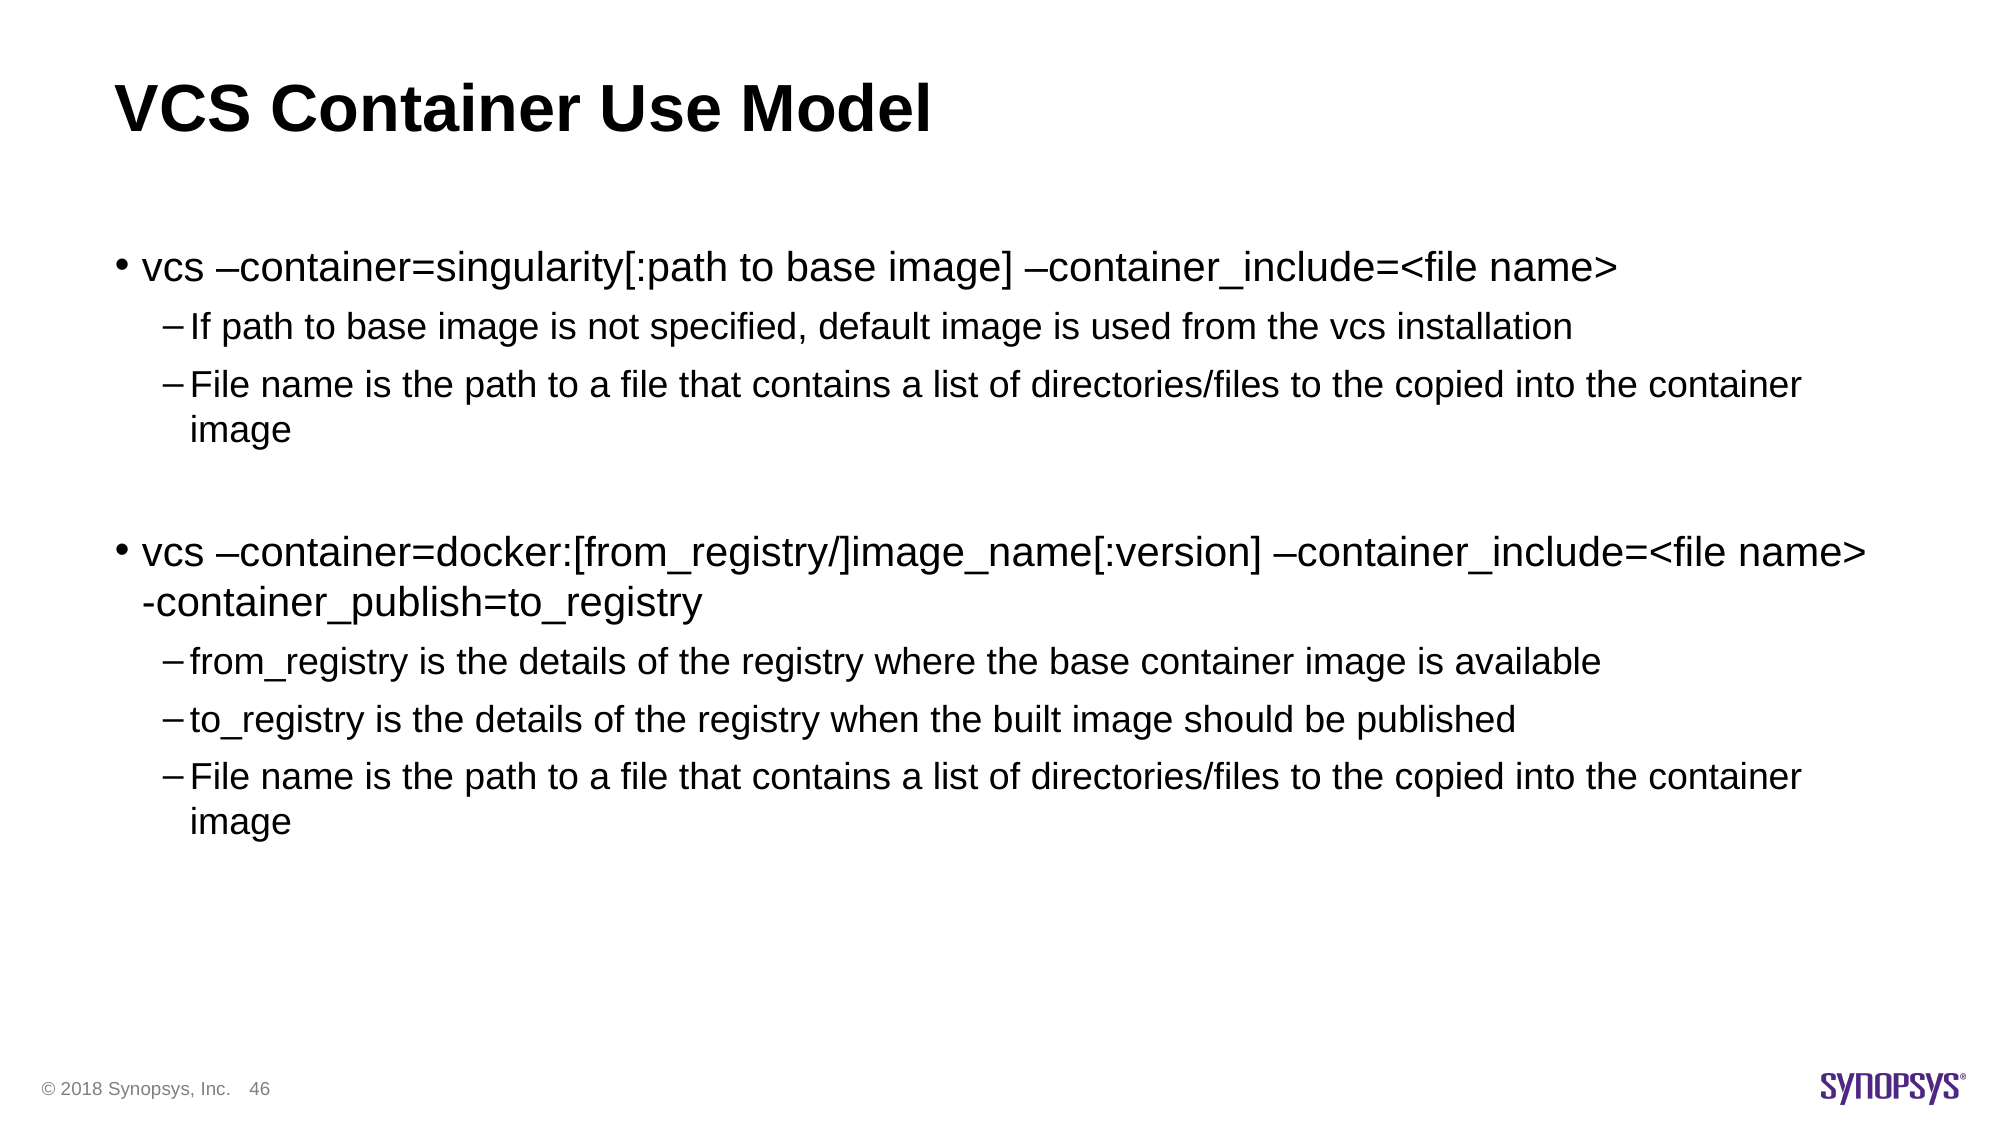

# VCS Container Use Model
vcs –container=singularity[:path to base image] –container_include=<file name>
If path to base image is not specified, default image is used from the vcs installation
File name is the path to a file that contains a list of directories/files to the copied into the container image

vcs –container=docker:[from_registry/]image_name[:version] –container_include=<file name> -container_publish=to_registry
from_registry is the details of the registry where the base container image is available
to_registry is the details of the registry when the built image should be published
File name is the path to a file that contains a list of directories/files to the copied into the container image